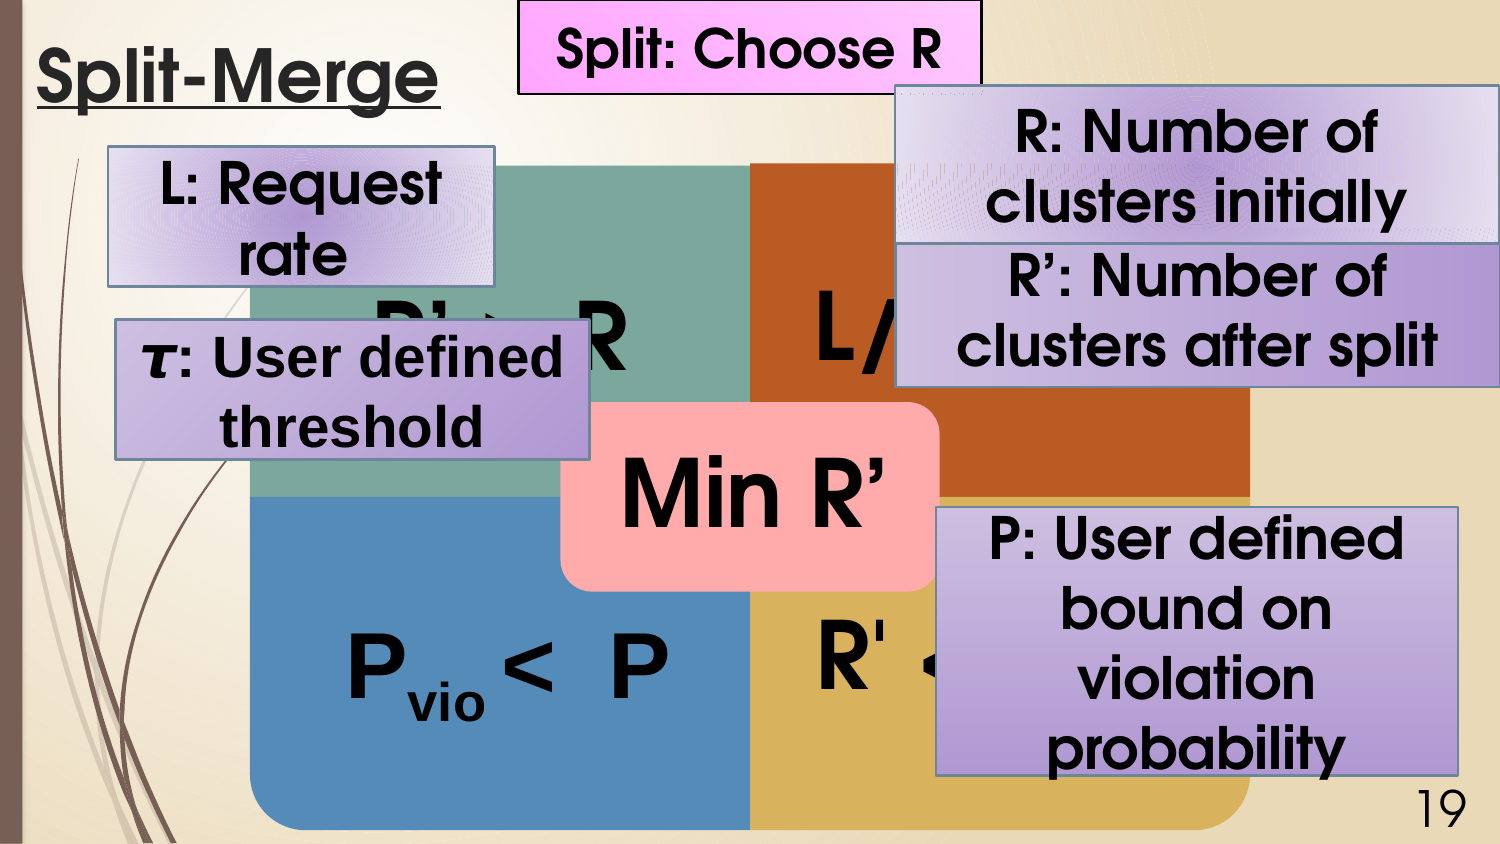

Split: Choose R
# Split-Merge
R: Number of clusters initially
L: Request rate
𝞽: User defined threshold
R’ > R
L/R’ < 𝞽
Pvio <  P
R' < Rmax
Min R’
R’: Number of clusters after split
P: User defined bound on violation probability
19